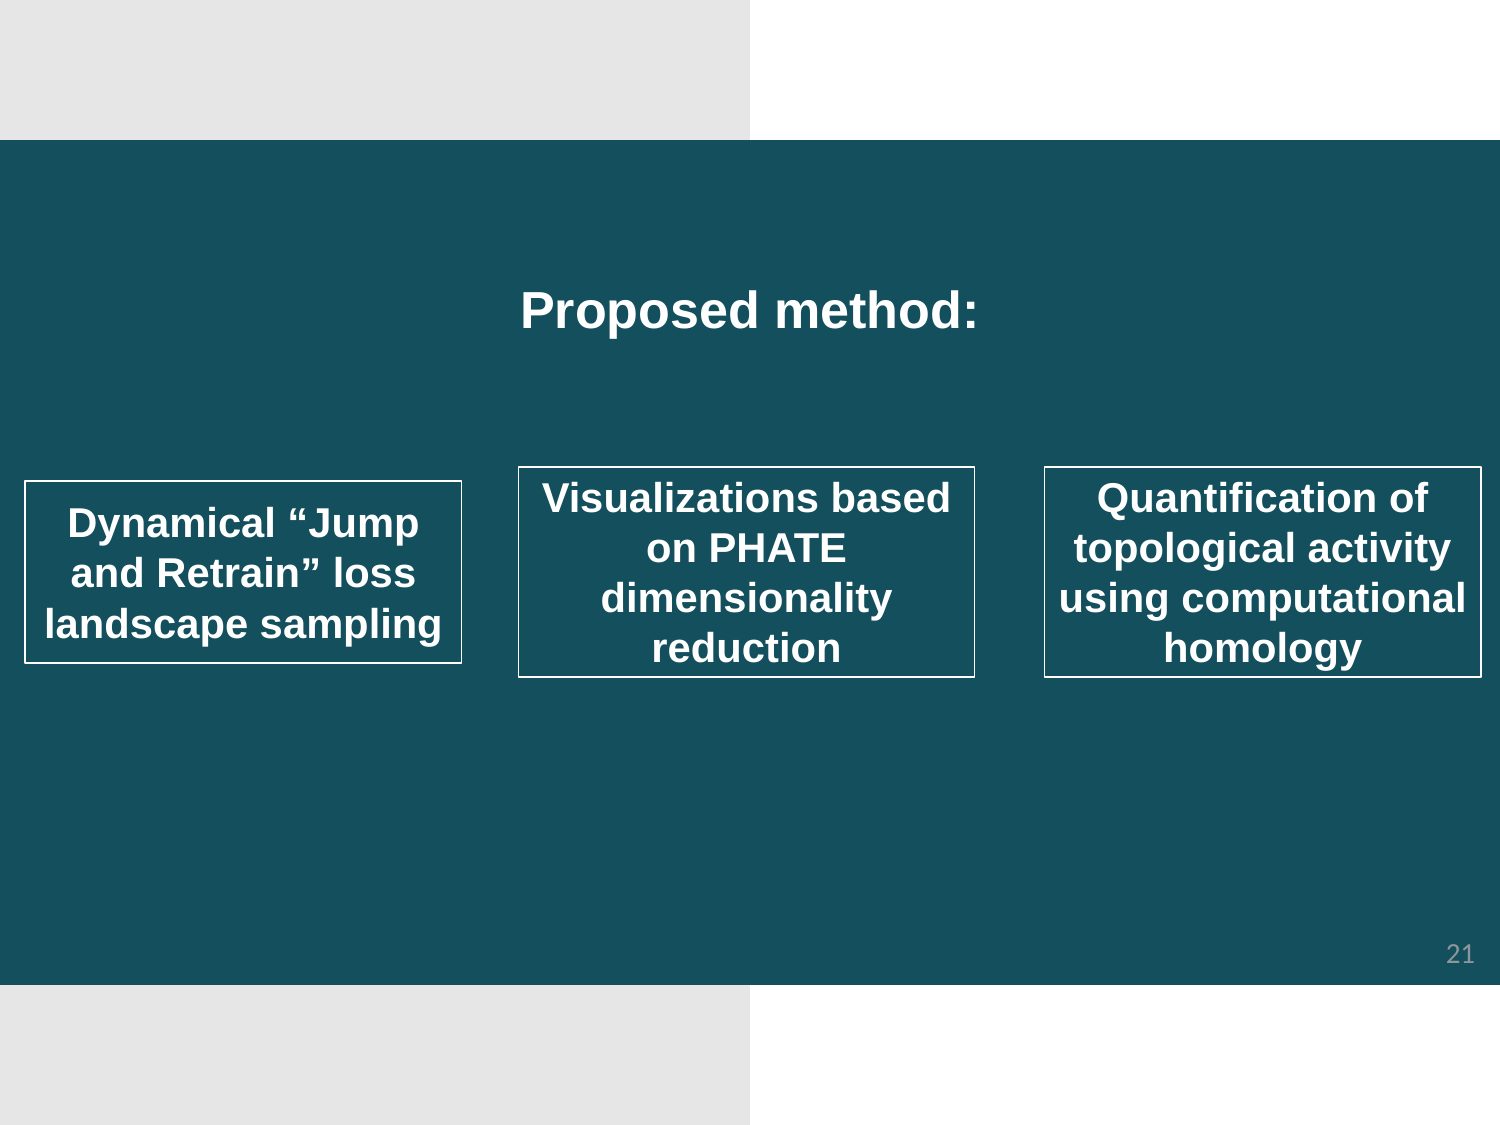

Proposed method:
Visualizations based on PHATE dimensionality reduction
Quantification of topological activity using computational homology

Dynamical “Jump and Retrain” loss landscape sampling

21